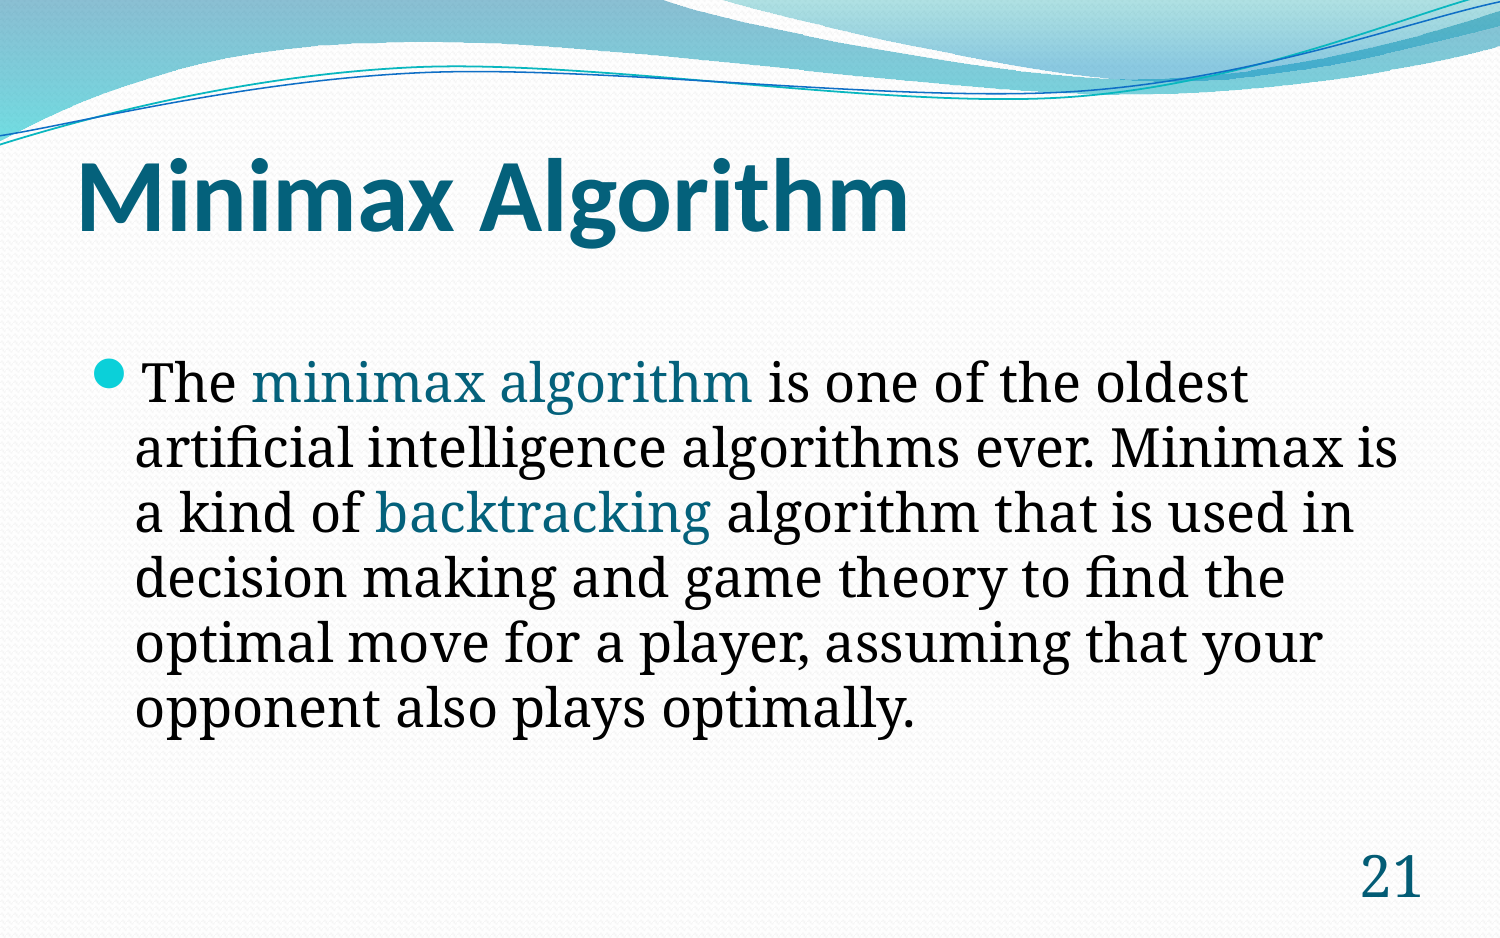

# Minimax Algorithm

The minimax algorithm is one of the oldest artificial intelligence algorithms ever. Minimax is a kind of backtracking algorithm that is used in decision making and game theory to find the optimal move for a player, assuming that your opponent also plays optimally.

21